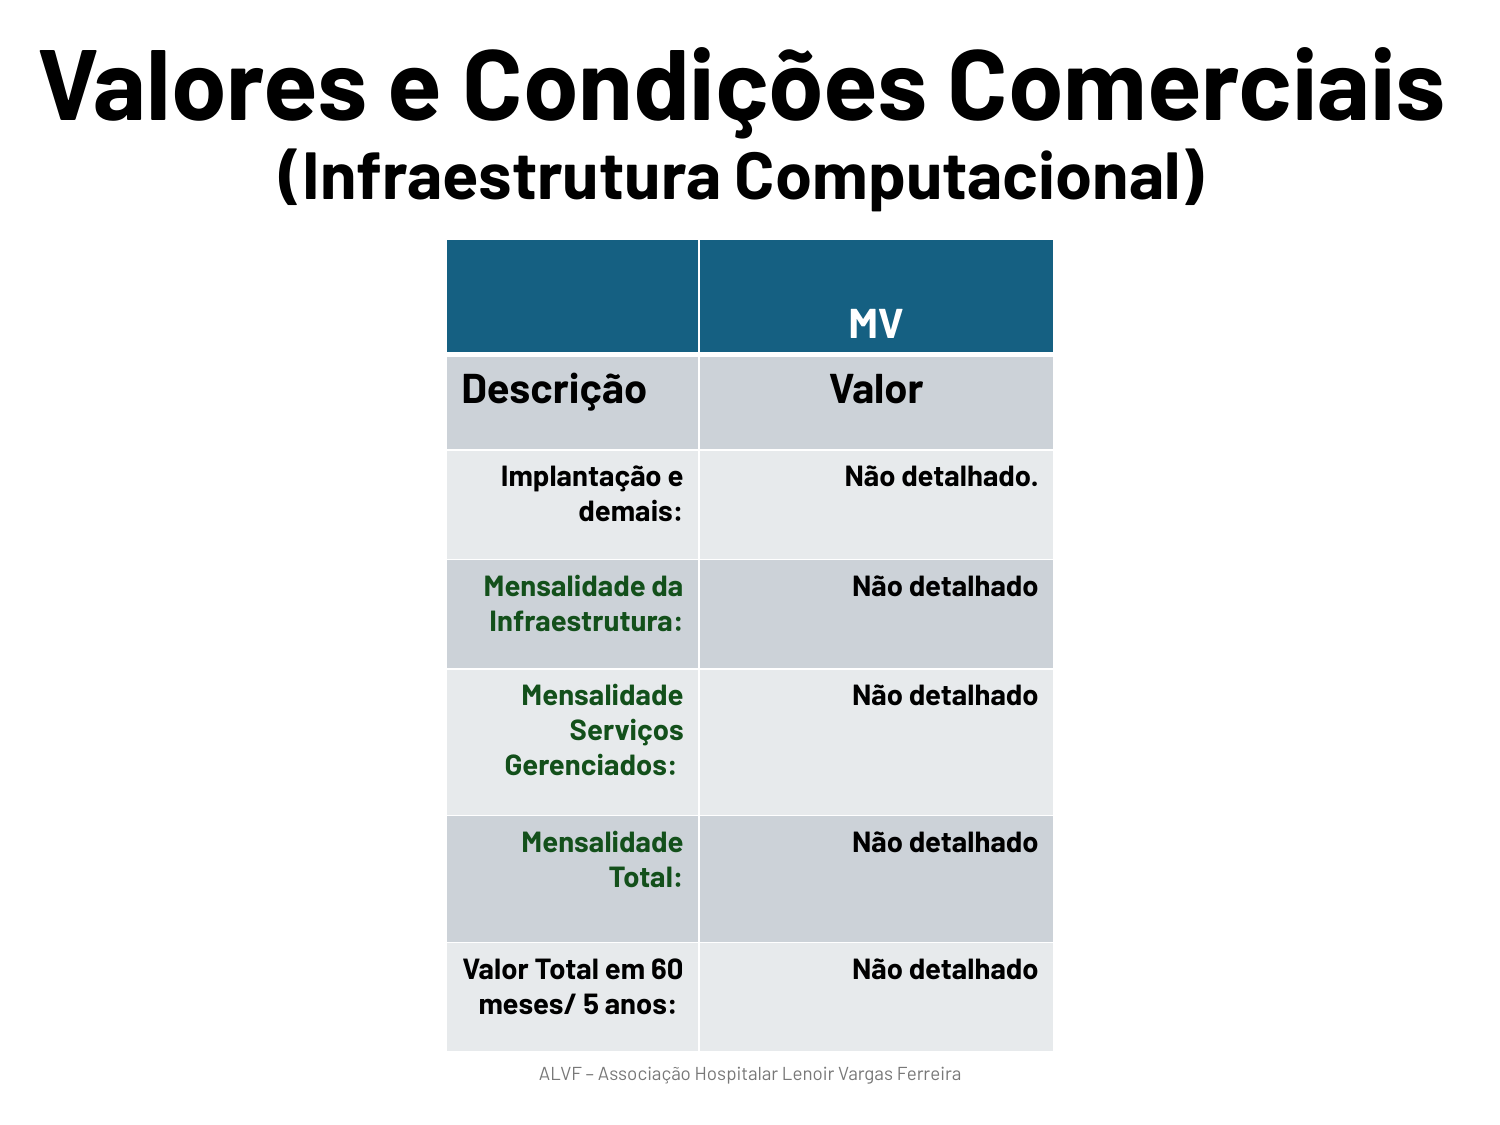

# Valores e Condições Comerciais (Infraestrutura Computacional)
|  | MV |
| --- | --- |
| Descrição | Valor |
| Implantação e demais: | Não detalhado. |
| Mensalidade da Infraestrutura: | Não detalhado |
| Mensalidade Serviços Gerenciados: | Não detalhado |
| Mensalidade Total: | Não detalhado |
| Valor Total em 60 meses/ 5 anos: | Não detalhado |
ALVF – Associação Hospitalar Lenoir Vargas Ferreira